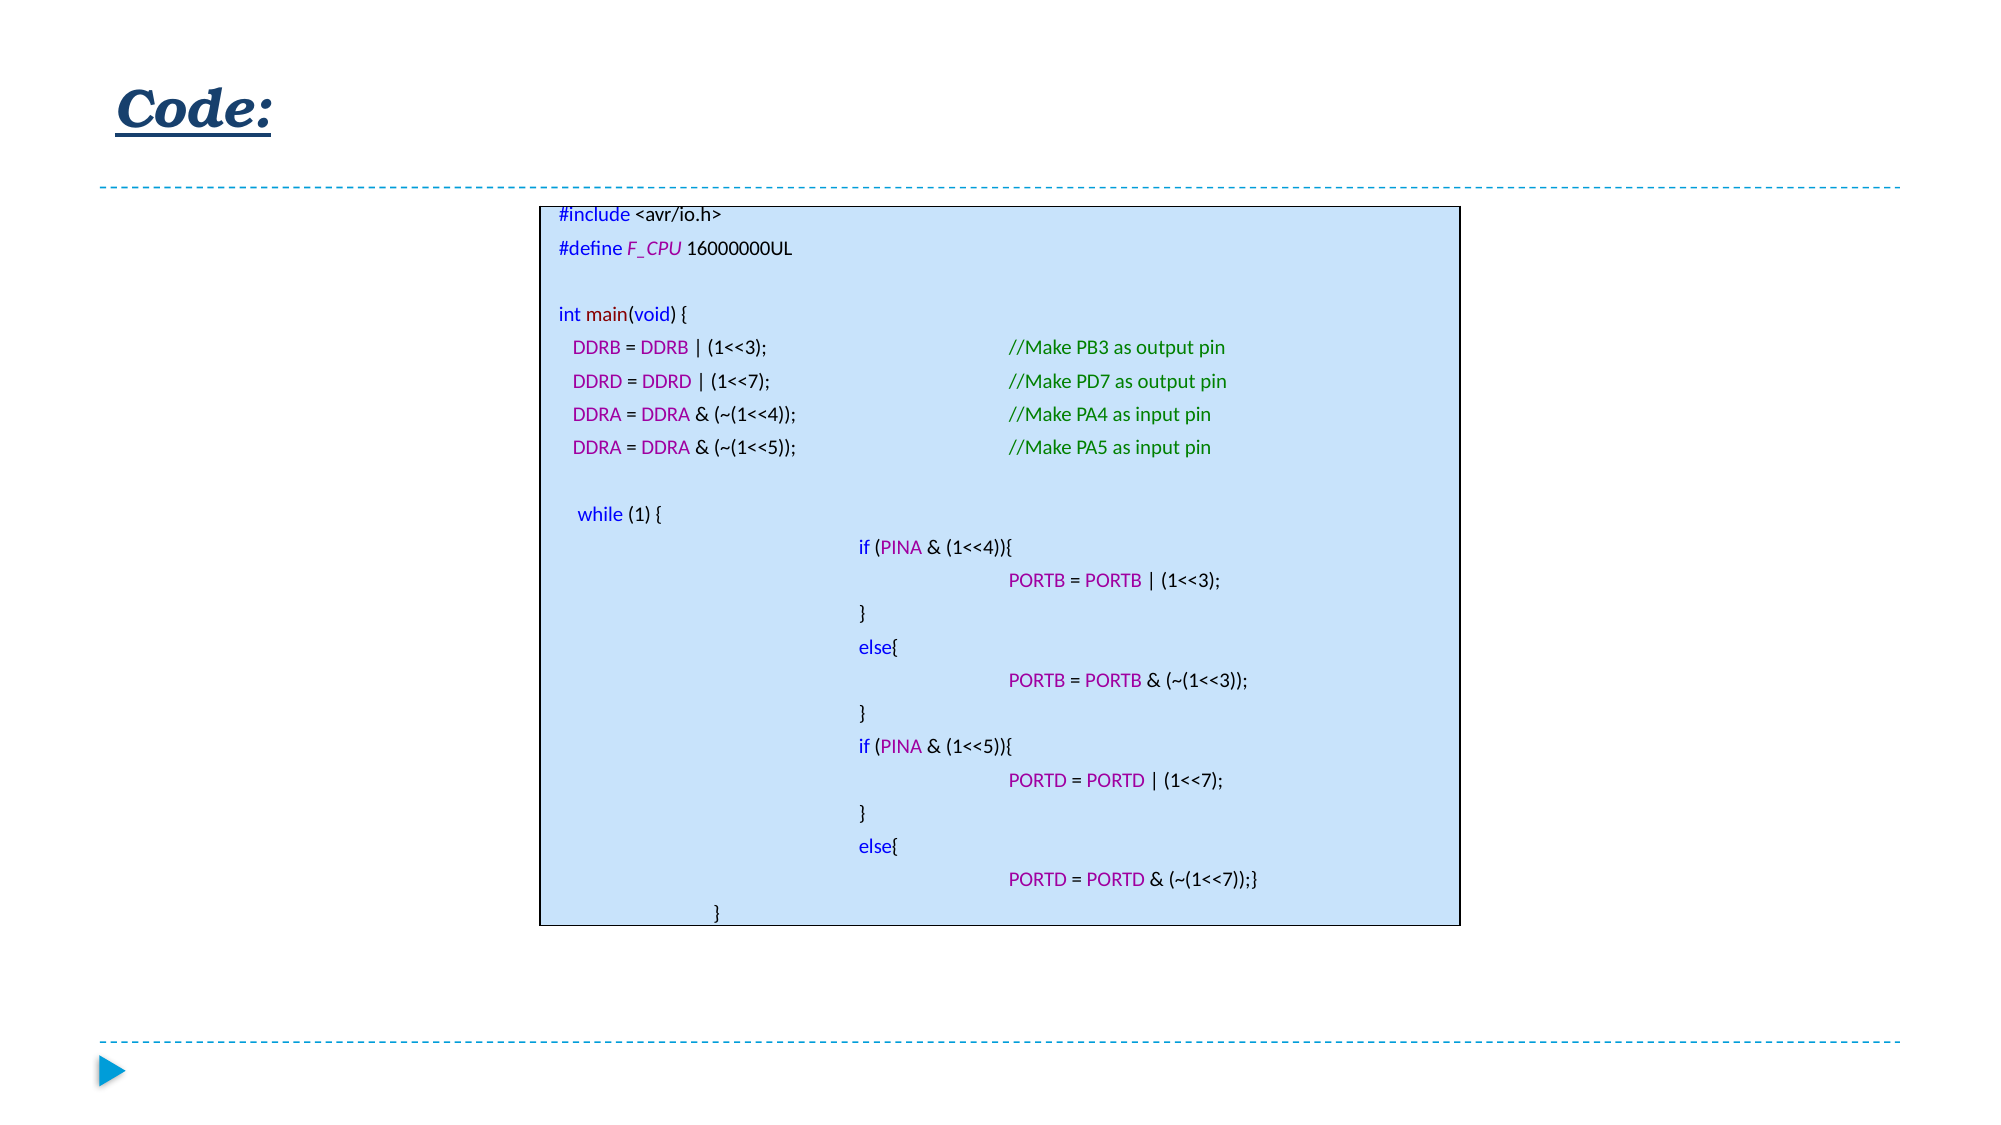

# Code:
| #include <avr/io.h> #define F\_CPU 16000000UL   int main(void) { DDRB = DDRB | (1<<3); //Make PB3 as output pin DDRD = DDRD | (1<<7); //Make PD7 as output pin DDRA = DDRA & (~(1<<4)); //Make PA4 as input pin DDRA = DDRA & (~(1<<5)); //Make PA5 as input pin while (1) { if (PINA & (1<<4)){ PORTB = PORTB | (1<<3); } else{ PORTB = PORTB & (~(1<<3)); } if (PINA & (1<<5)){ PORTD = PORTD | (1<<7); } else{ PORTD = PORTD & (~(1<<7));} } |
| --- |
48